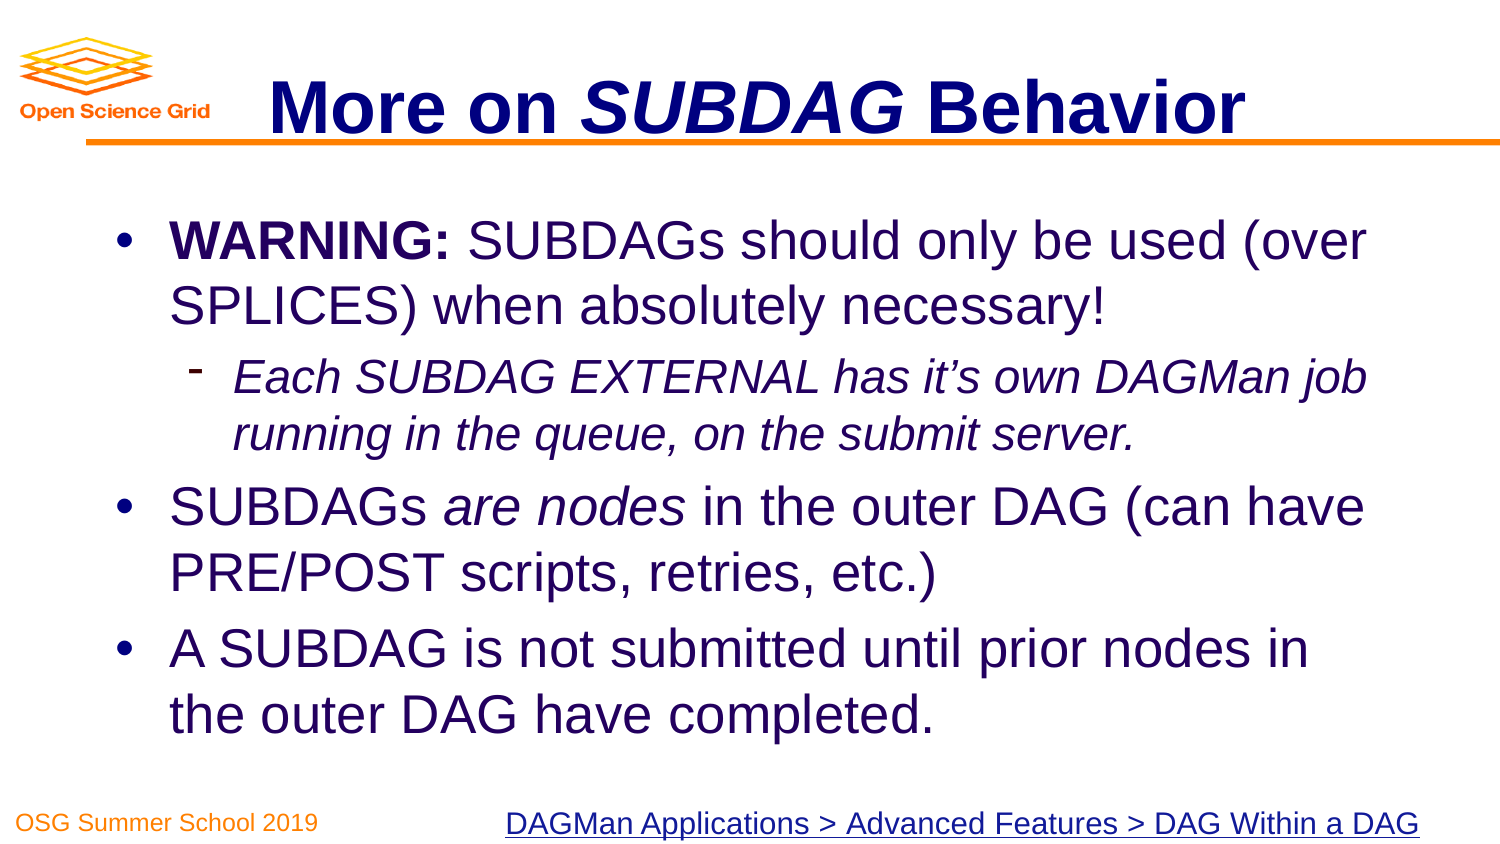

# More on SUBDAG Behavior
WARNING: SUBDAGs should only be used (over SPLICES) when absolutely necessary!
Each SUBDAG EXTERNAL has it’s own DAGMan job running in the queue, on the submit server.
SUBDAGs are nodes in the outer DAG (can have PRE/POST scripts, retries, etc.)
A SUBDAG is not submitted until prior nodes in the outer DAG have completed.
DAGMan Applications > Advanced Features > DAG Within a DAG